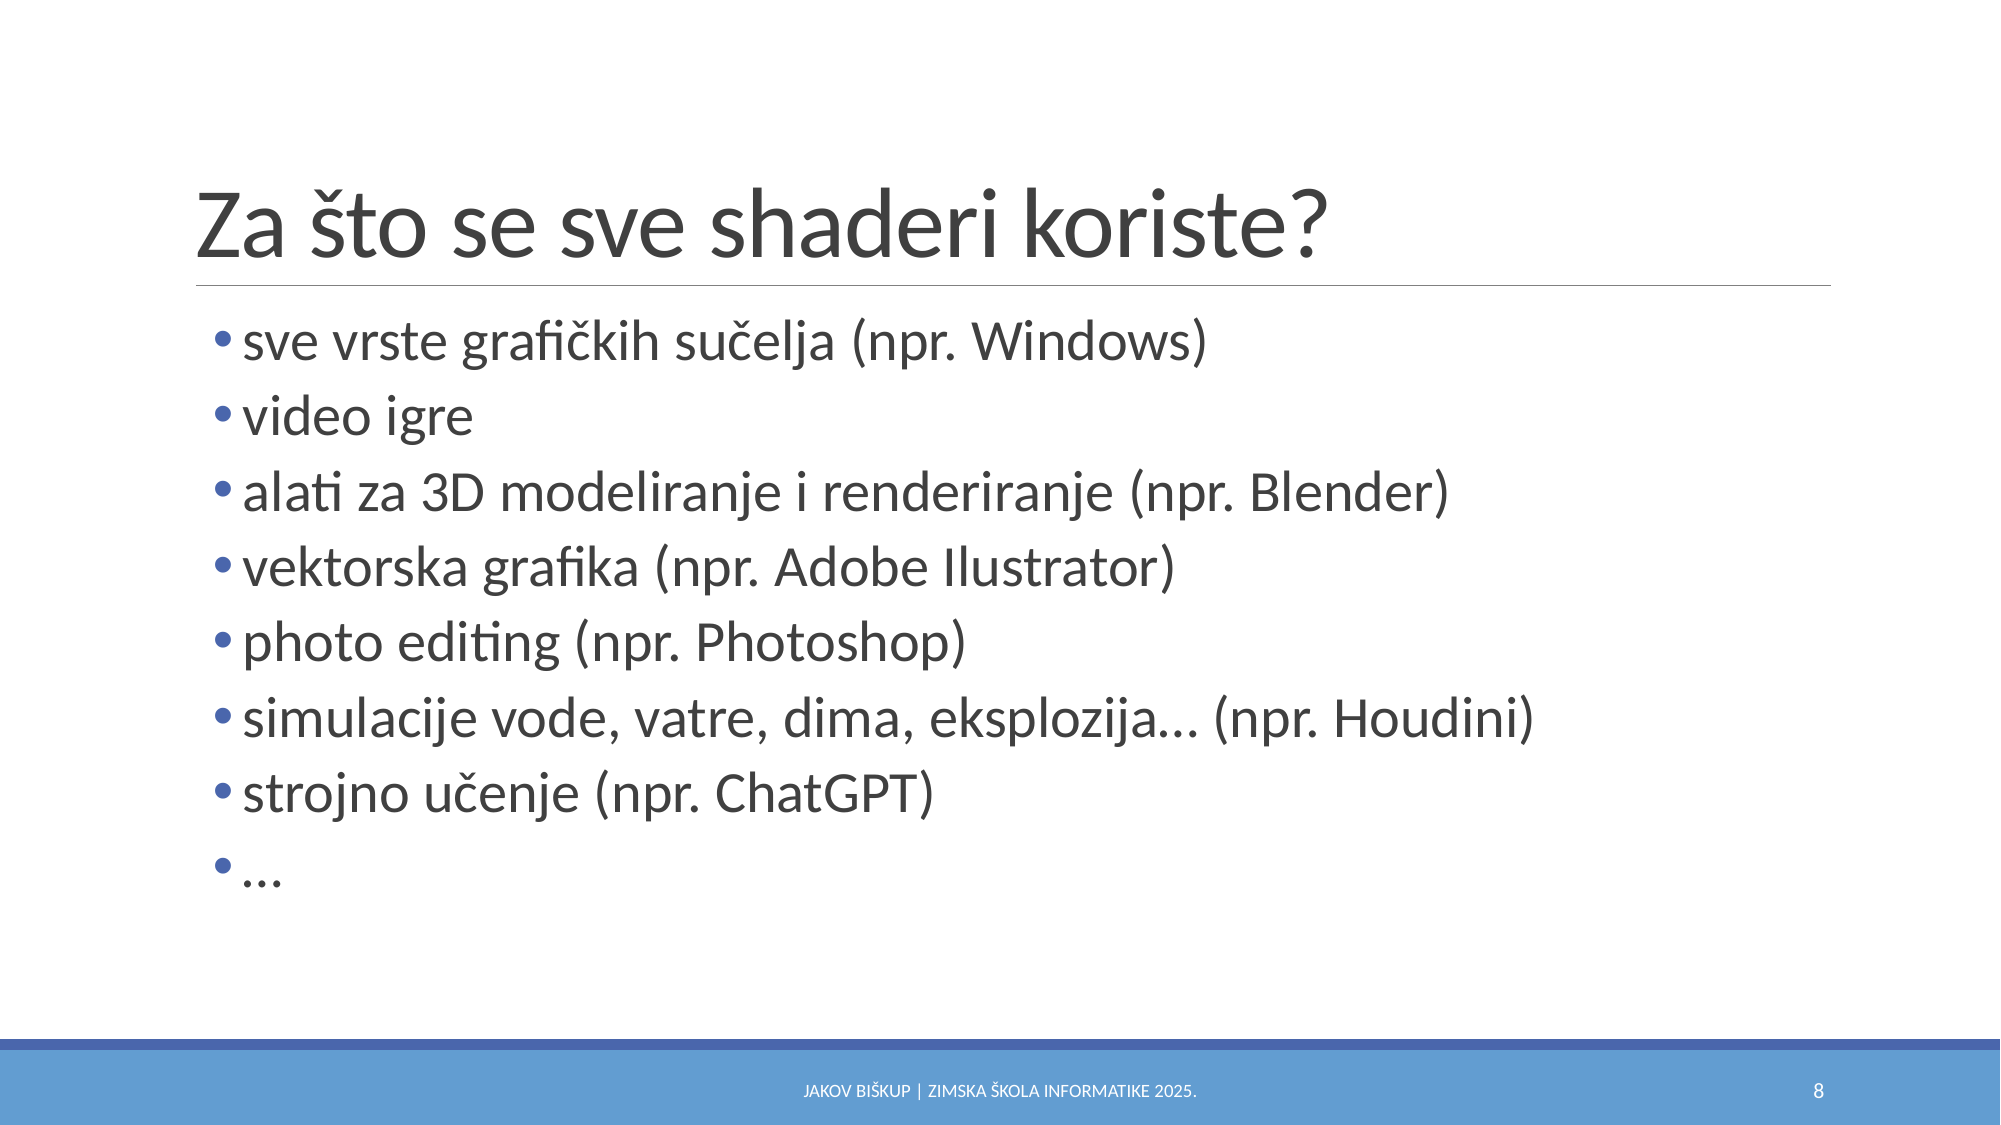

# Za što se sve shaderi koriste?
sve vrste grafičkih sučelja (npr. Windows)
video igre
alati za 3D modeliranje i renderiranje (npr. Blender)
vektorska grafika (npr. Adobe Ilustrator)
photo editing (npr. Photoshop)
simulacije vode, vatre, dima, eksplozija… (npr. Houdini)
strojno učenje (npr. ChatGPT)
…
Jakov Biškup | Zimska škola informatike 2025.
8